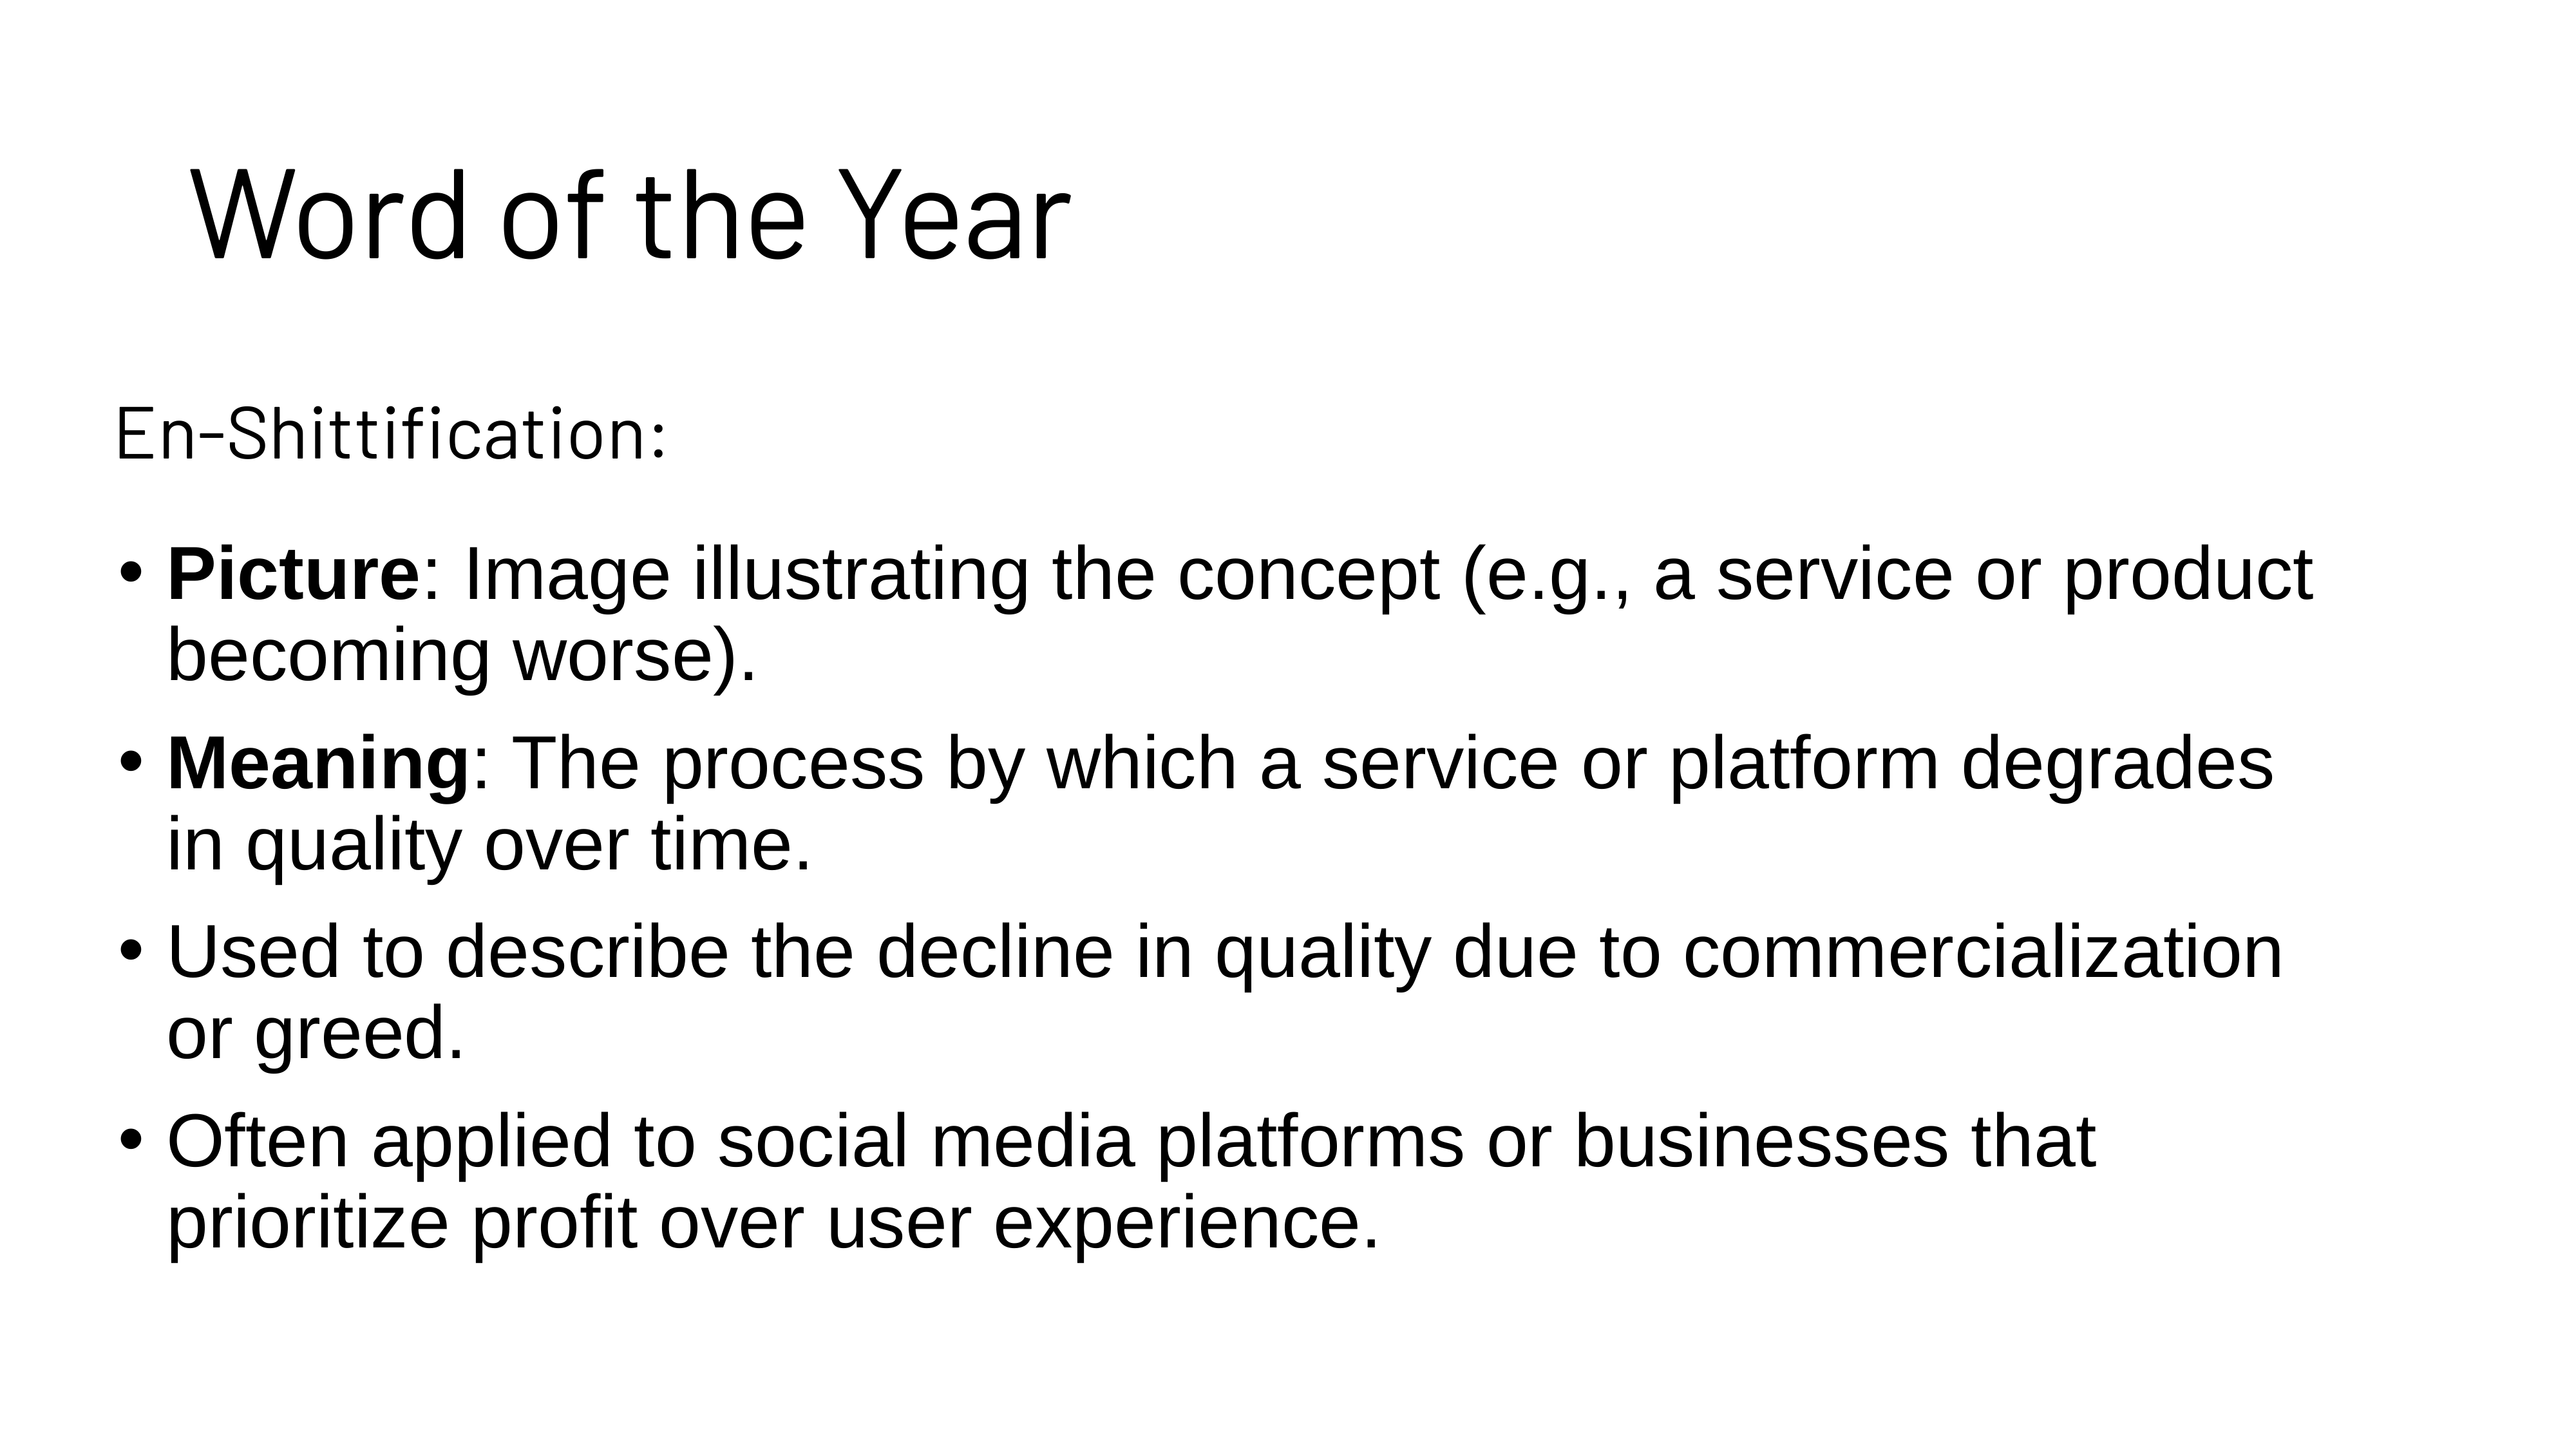

# Word of the Year
En-Shittification:
Picture: Image illustrating the concept (e.g., a service or product becoming worse).
Meaning: The process by which a service or platform degrades in quality over time.
Used to describe the decline in quality due to commercialization or greed.
Often applied to social media platforms or businesses that prioritize profit over user experience.